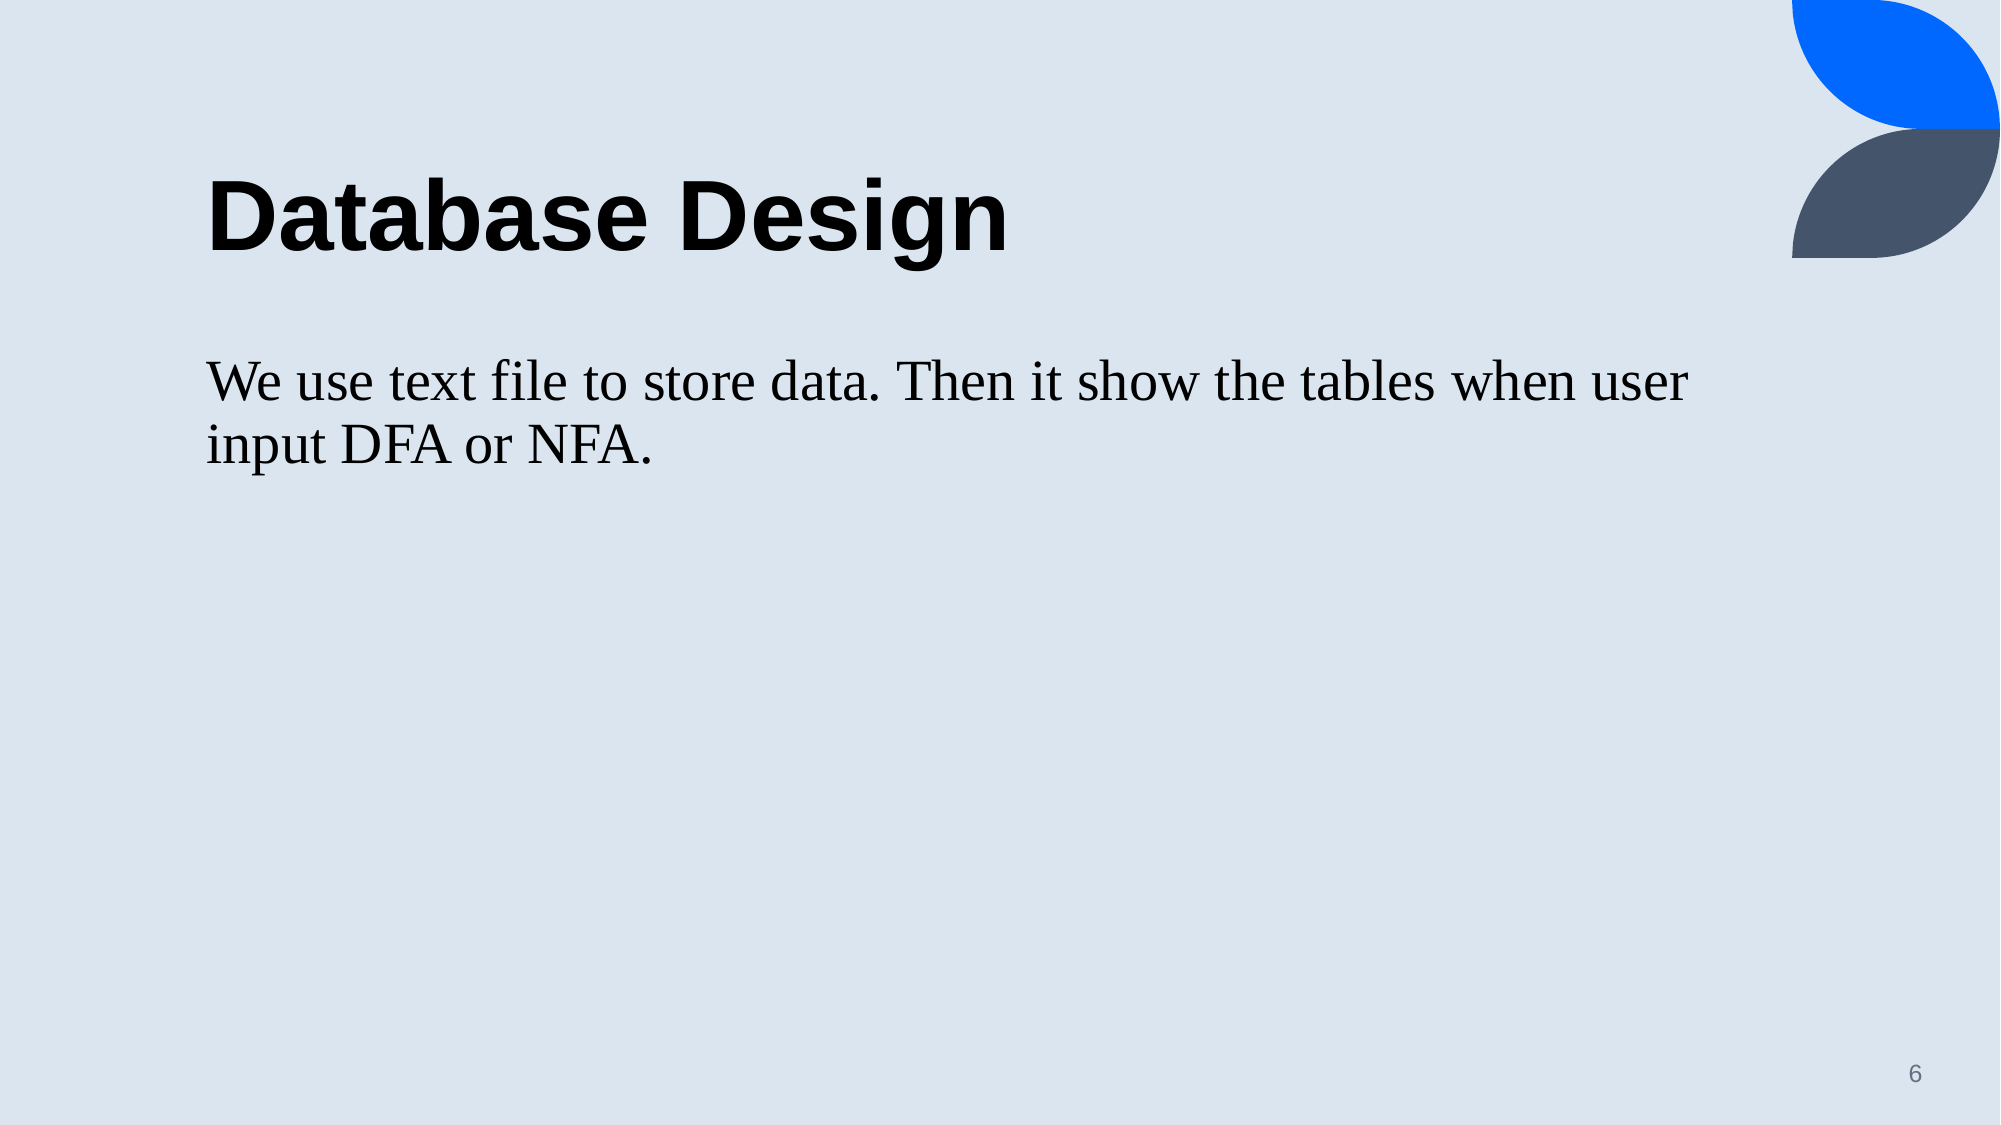

# Database Design
We use text file to store data. Then it show the tables when user input DFA or NFA.
6